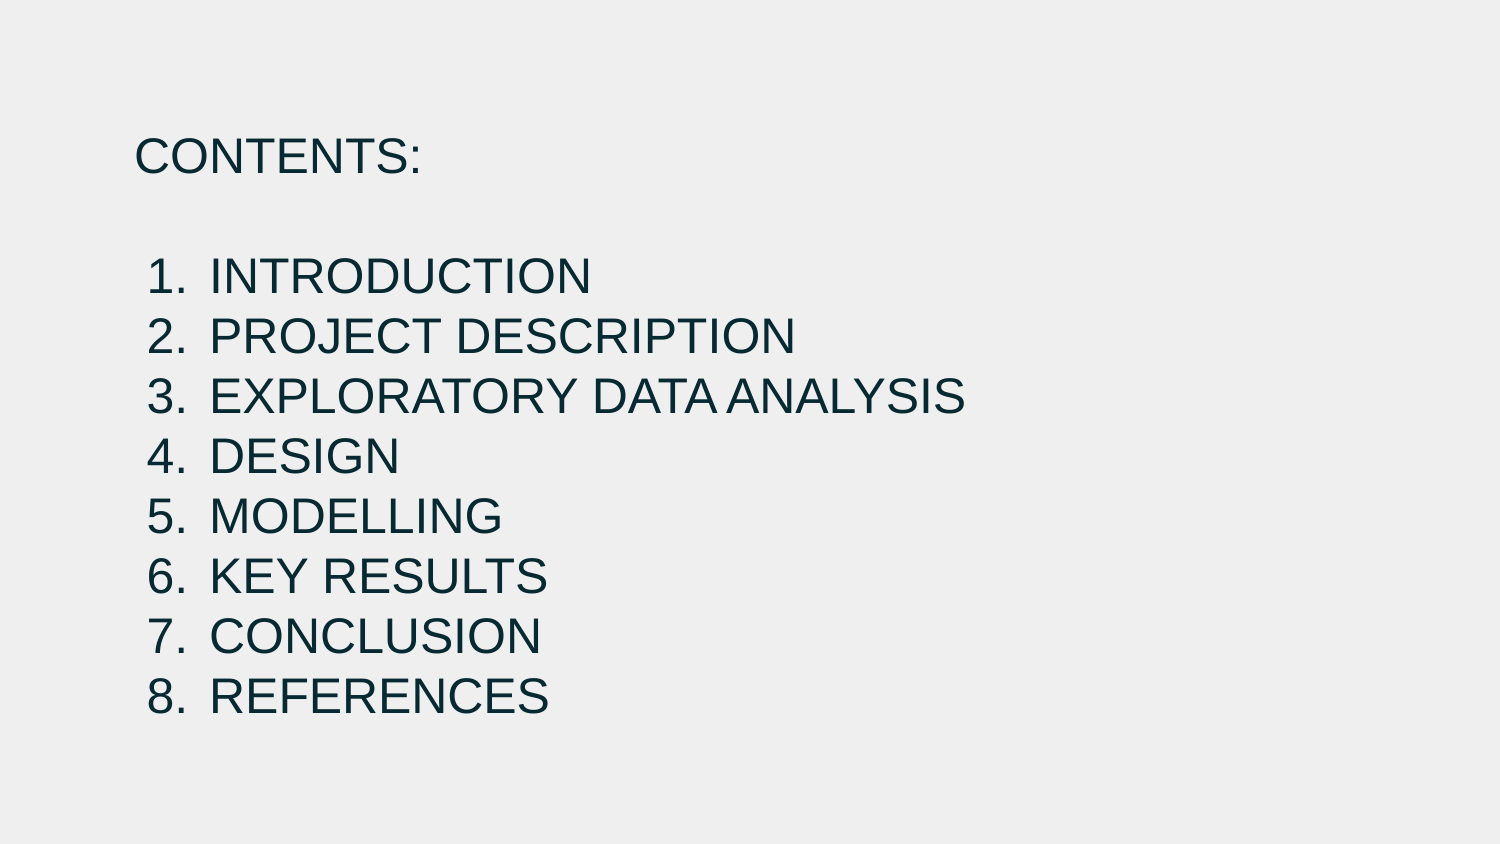

CONTENTS:

INTRODUCTION
PROJECT DESCRIPTION
EXPLORATORY DATA ANALYSIS
DESIGN
MODELLING
KEY RESULTS
CONCLUSION
REFERENCES